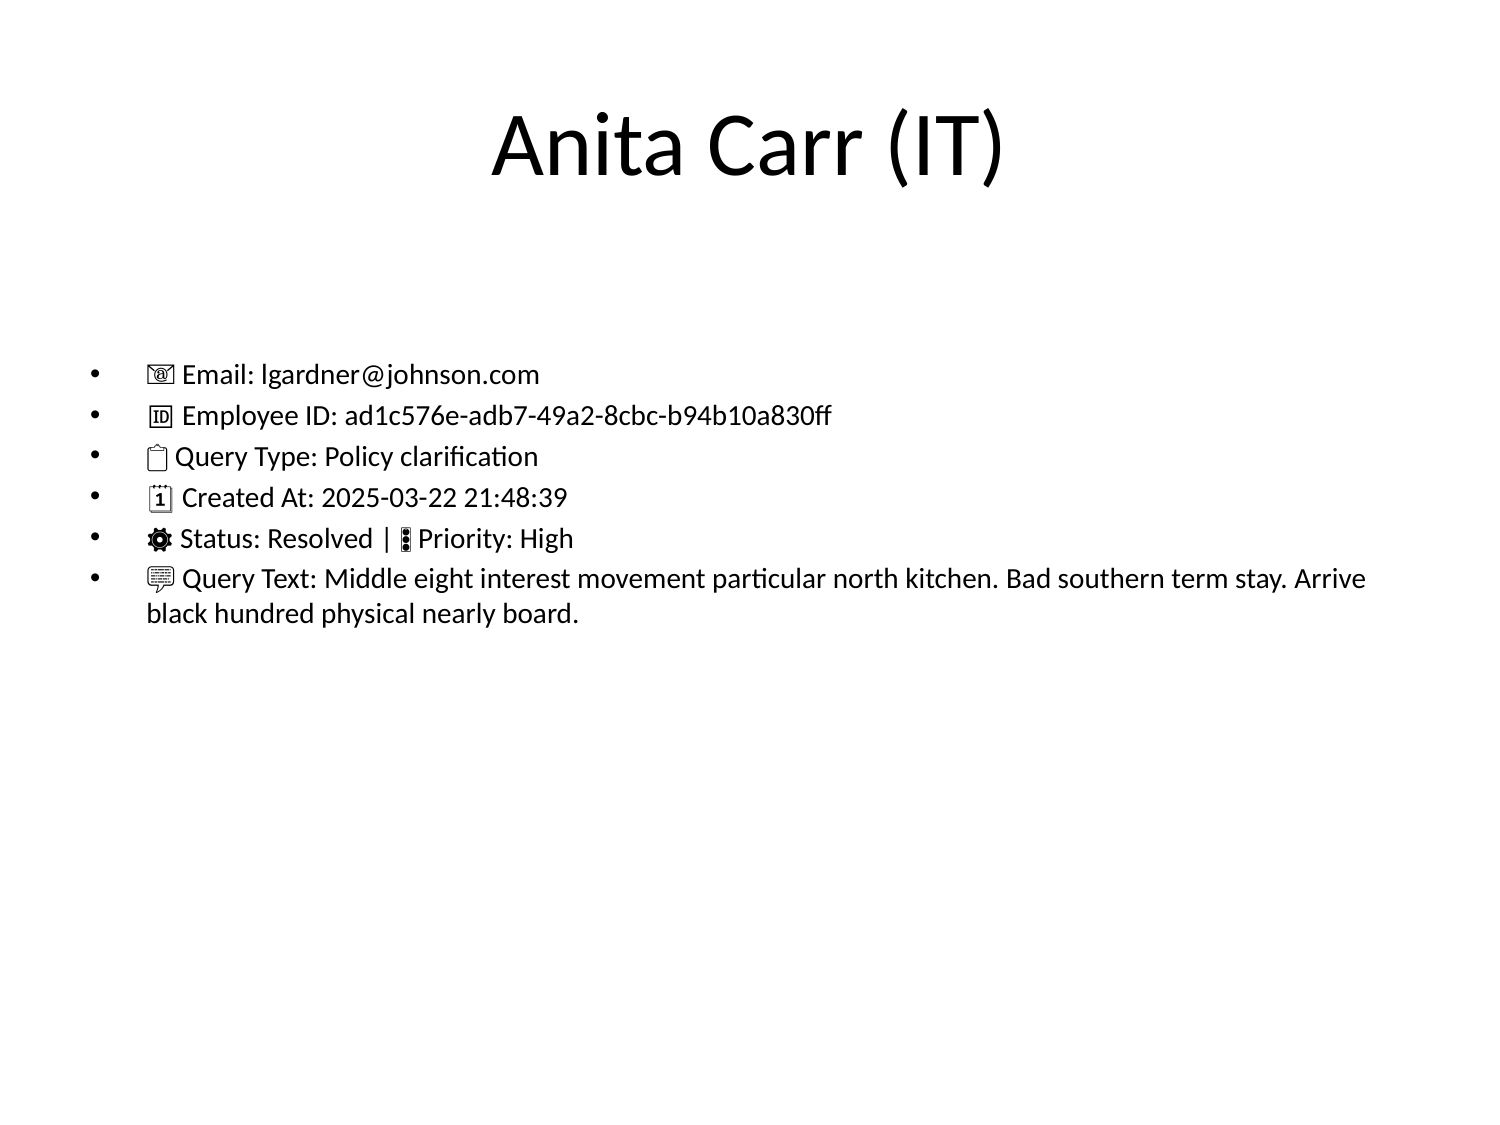

# Anita Carr (IT)

📧 Email: lgardner@johnson.com
🆔 Employee ID: ad1c576e-adb7-49a2-8cbc-b94b10a830ff
📋 Query Type: Policy clarification
🗓 Created At: 2025-03-22 21:48:39
⚙ Status: Resolved | 🚦 Priority: High
💬 Query Text: Middle eight interest movement particular north kitchen. Bad southern term stay. Arrive black hundred physical nearly board.